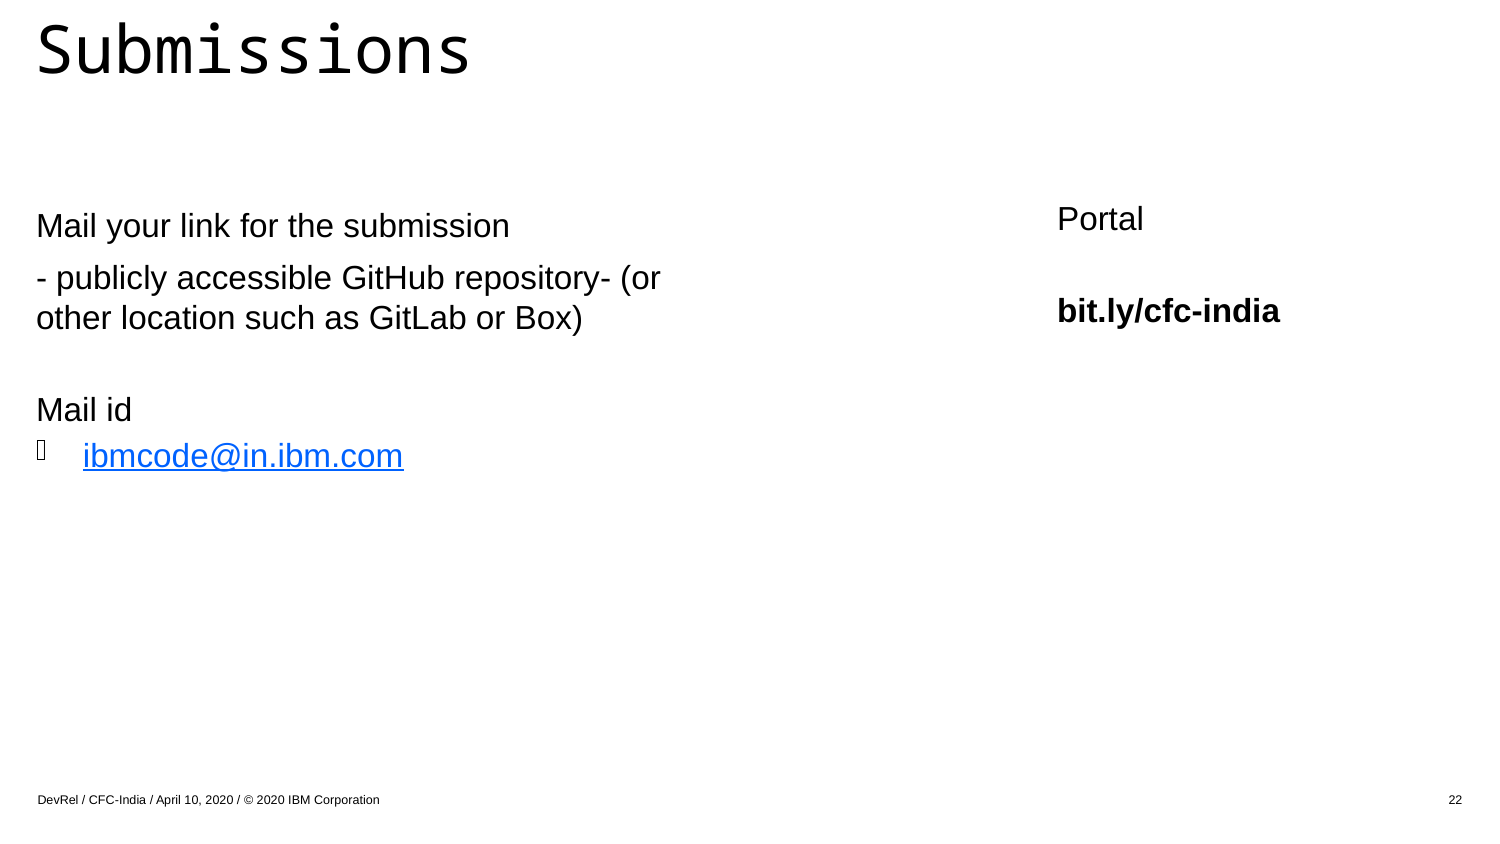

# Submissions
Mail your link for the submission
- publicly accessible GitHub repository- (or other location such as GitLab or Box)

Mail id
ibmcode@in.ibm.com

Portal

bit.ly/cfc-india

DevRel / CFC-India / April 10, 2020 / © 2020 IBM Corporation
22